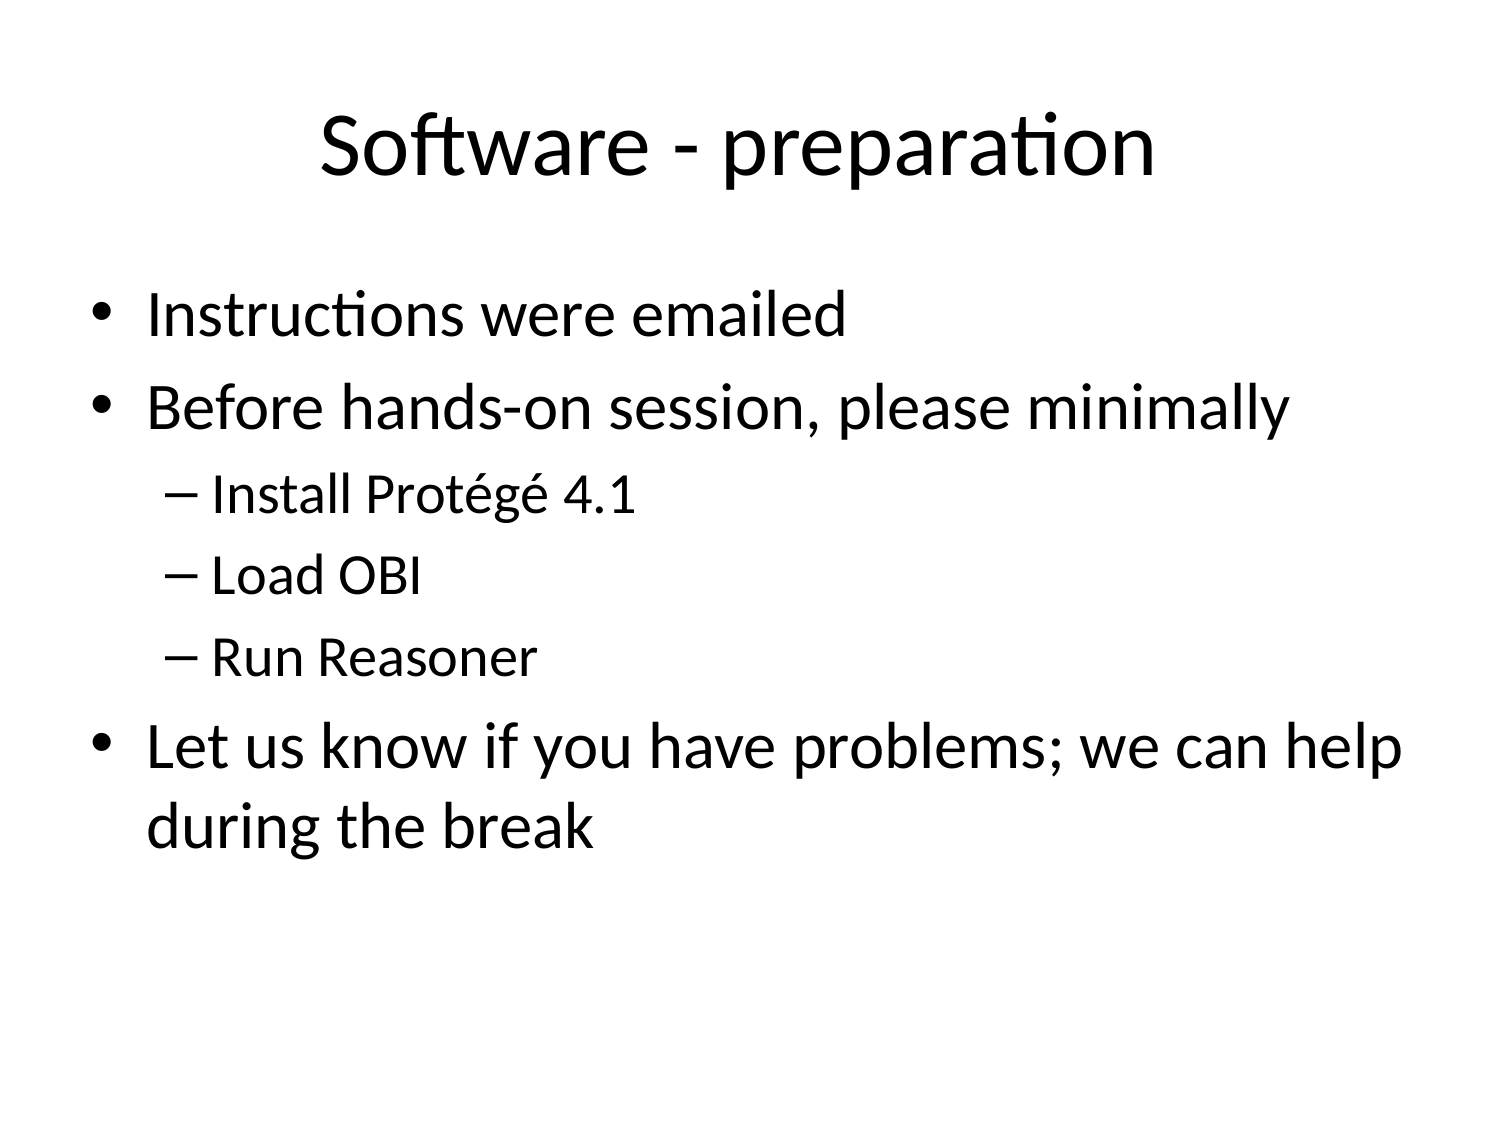

# Software - preparation
Instructions were emailed
Before hands-on session, please minimally
Install Protégé 4.1
Load OBI
Run Reasoner
Let us know if you have problems; we can help during the break